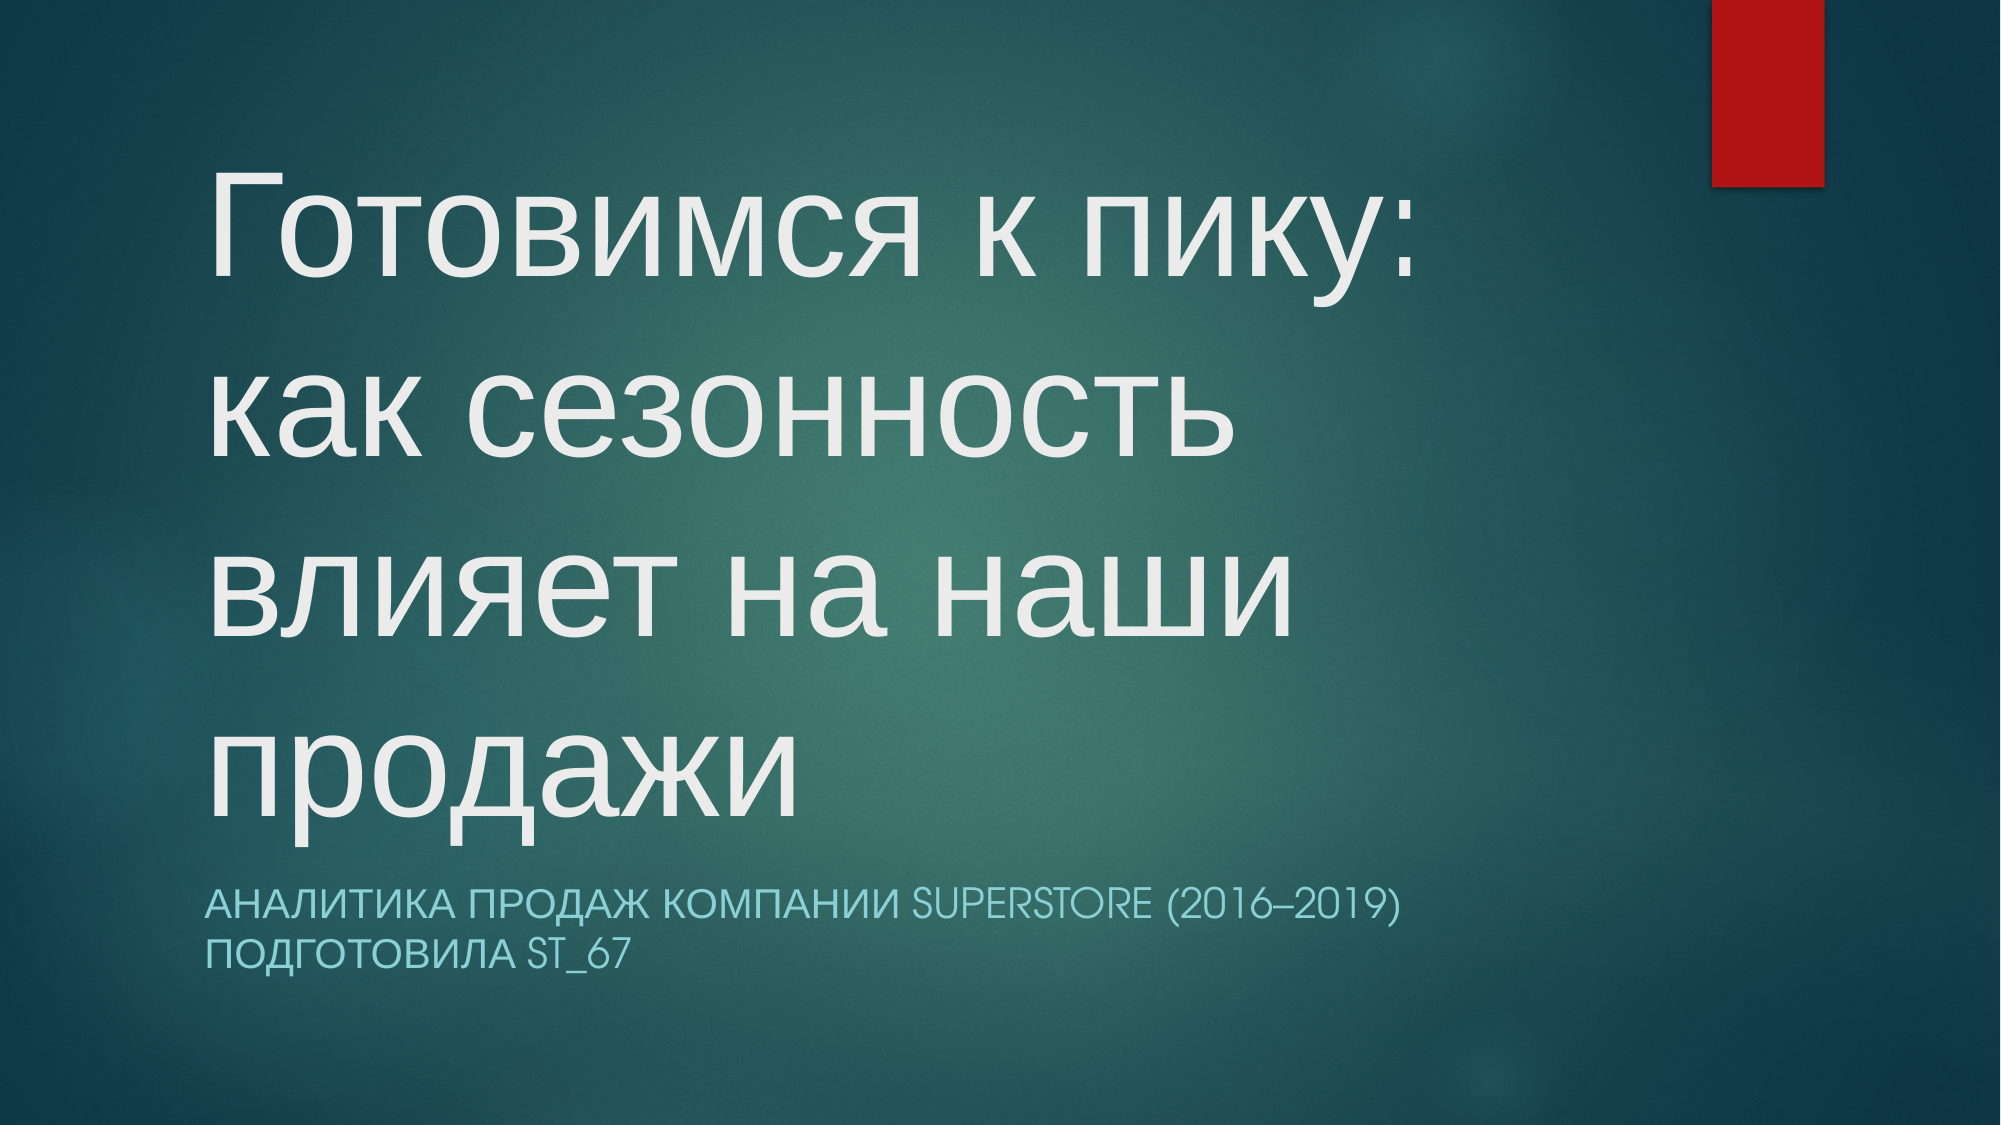

# Готовимся к пику: как сезонность влияет на наши продажи
Аналитика продаж компании Superstore (2016–2019)
Подготовила st_67